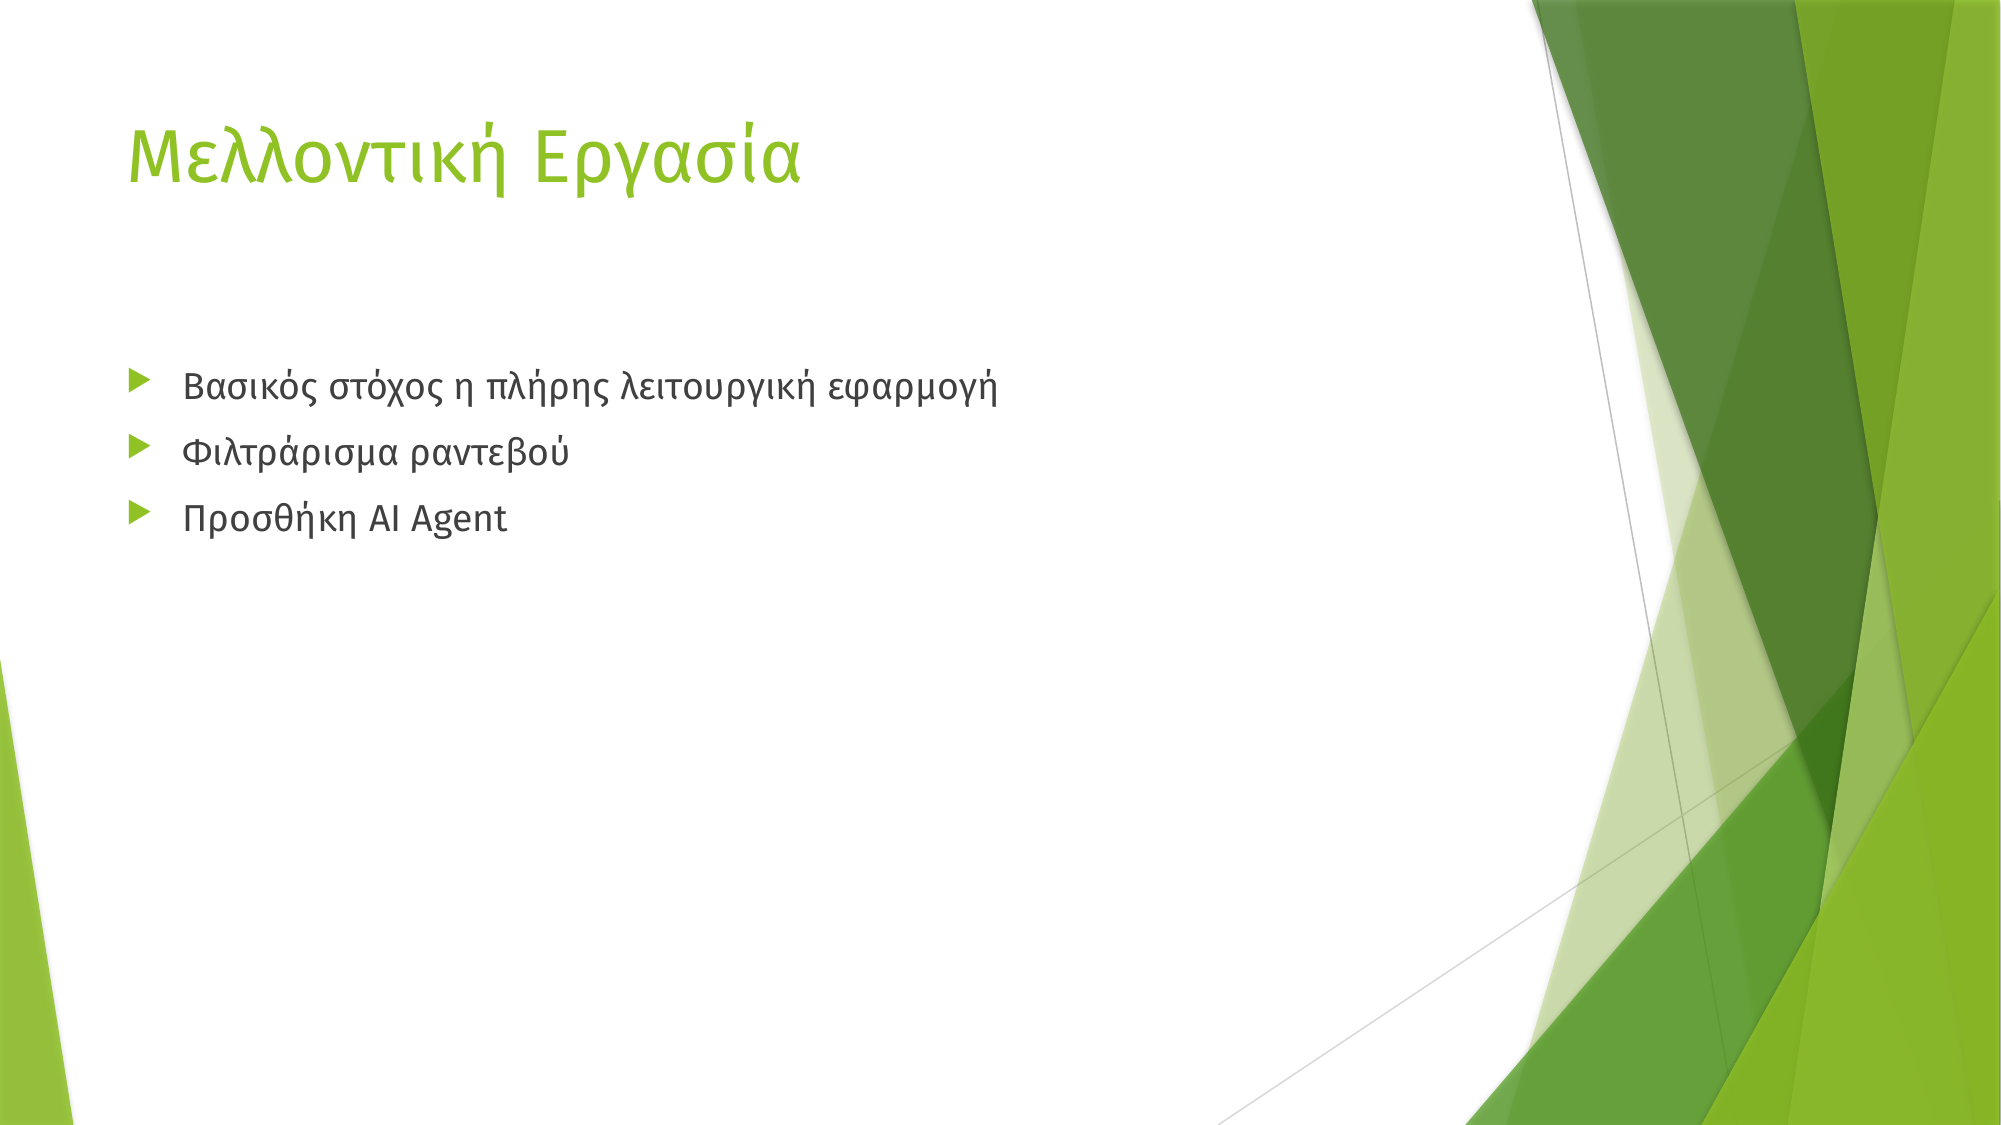

# Μελλοντική Εργασία
Βασικός στόχος η πλήρης λειτουργική εφαρμογή
Φιλτράρισμα ραντεβού
Προσθήκη AI Agent